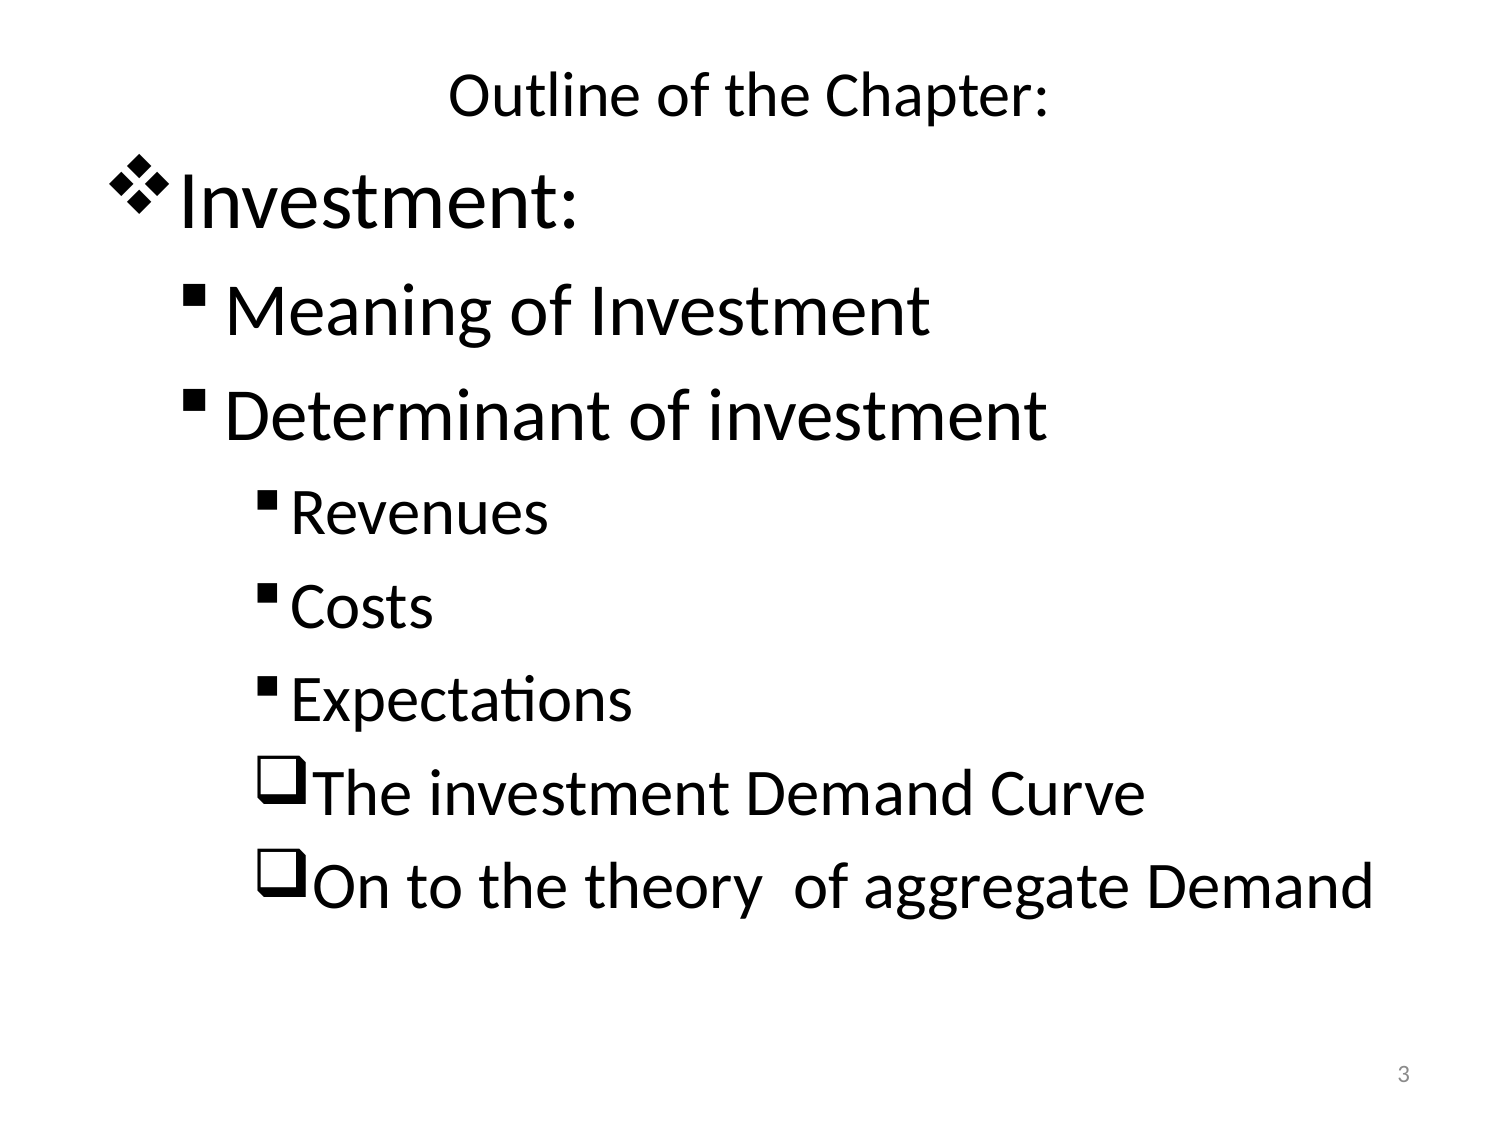

# Outline of the Chapter:
Investment:
Meaning of Investment
Determinant of investment
Revenues
Costs
Expectations
The investment Demand Curve
On to the theory  of aggregate Demand
3